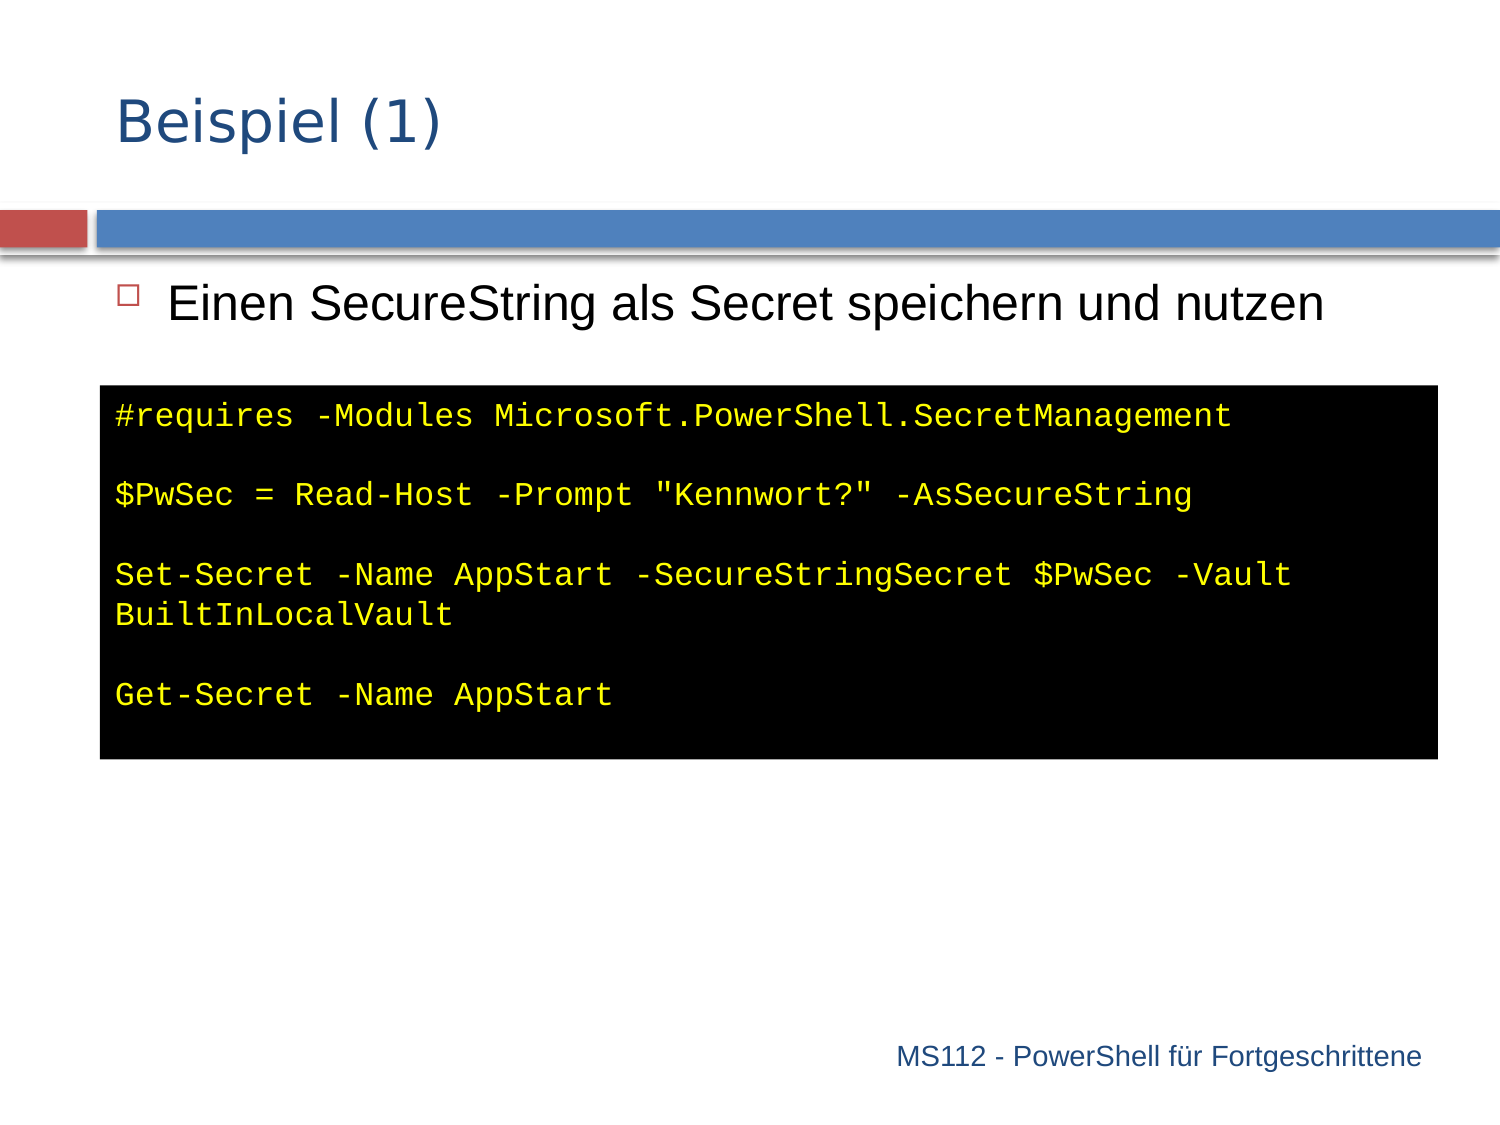

# Beispiel (1)
Einen SecureString als Secret speichern und nutzen
#requires -Modules Microsoft.PowerShell.SecretManagement

$PwSec = Read-Host -Prompt "Kennwort?" -AsSecureString

Set-Secret -Name AppStart -SecureStringSecret $PwSec -Vault BuiltInLocalVault

Get-Secret -Name AppStart

MS112 - PowerShell für Fortgeschrittene